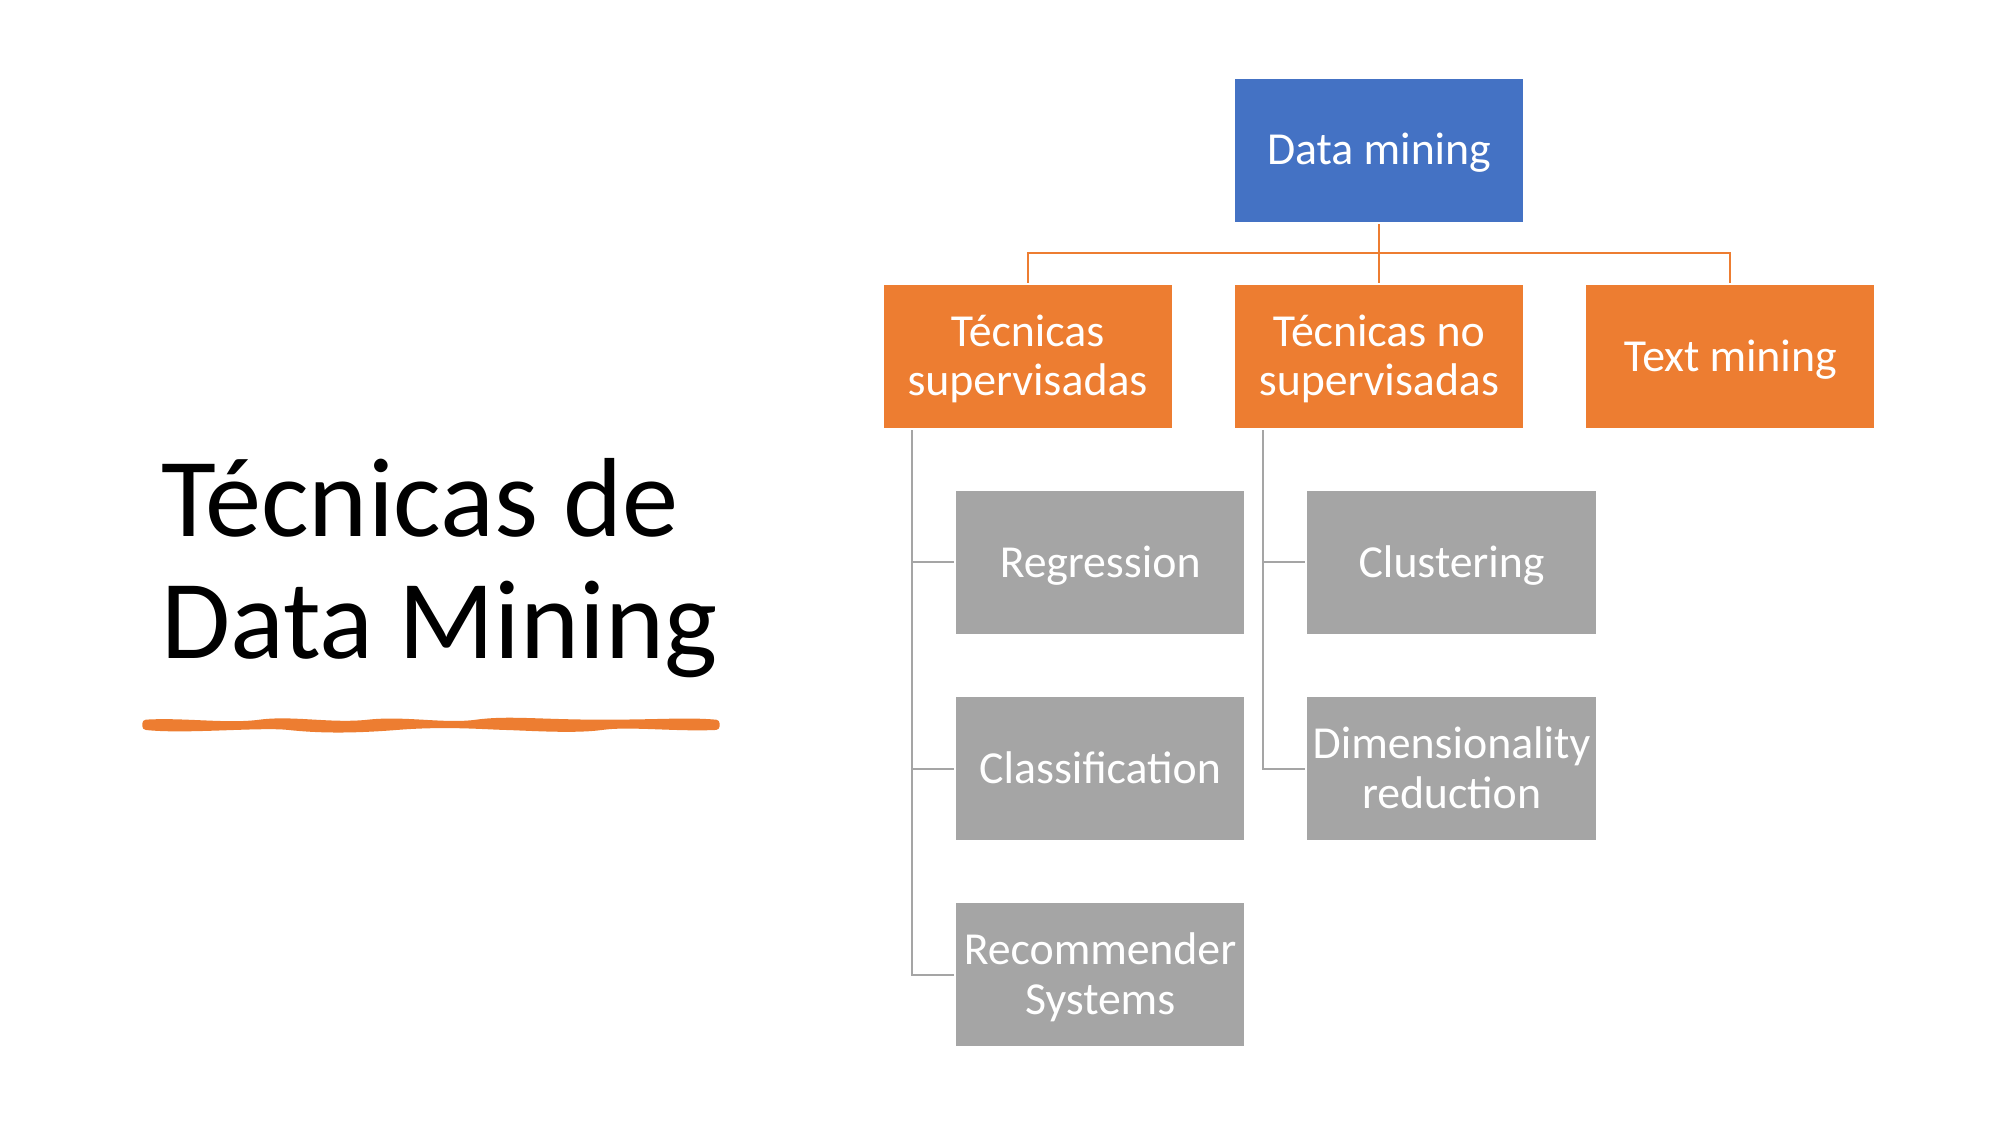

Data mining
Técnicas supervisadas
Regression
Classification
Recommender Systems
Técnicas no supervisadas
Clustering
Dimensionality reduction
Text mining
Técnicas de Data Mining